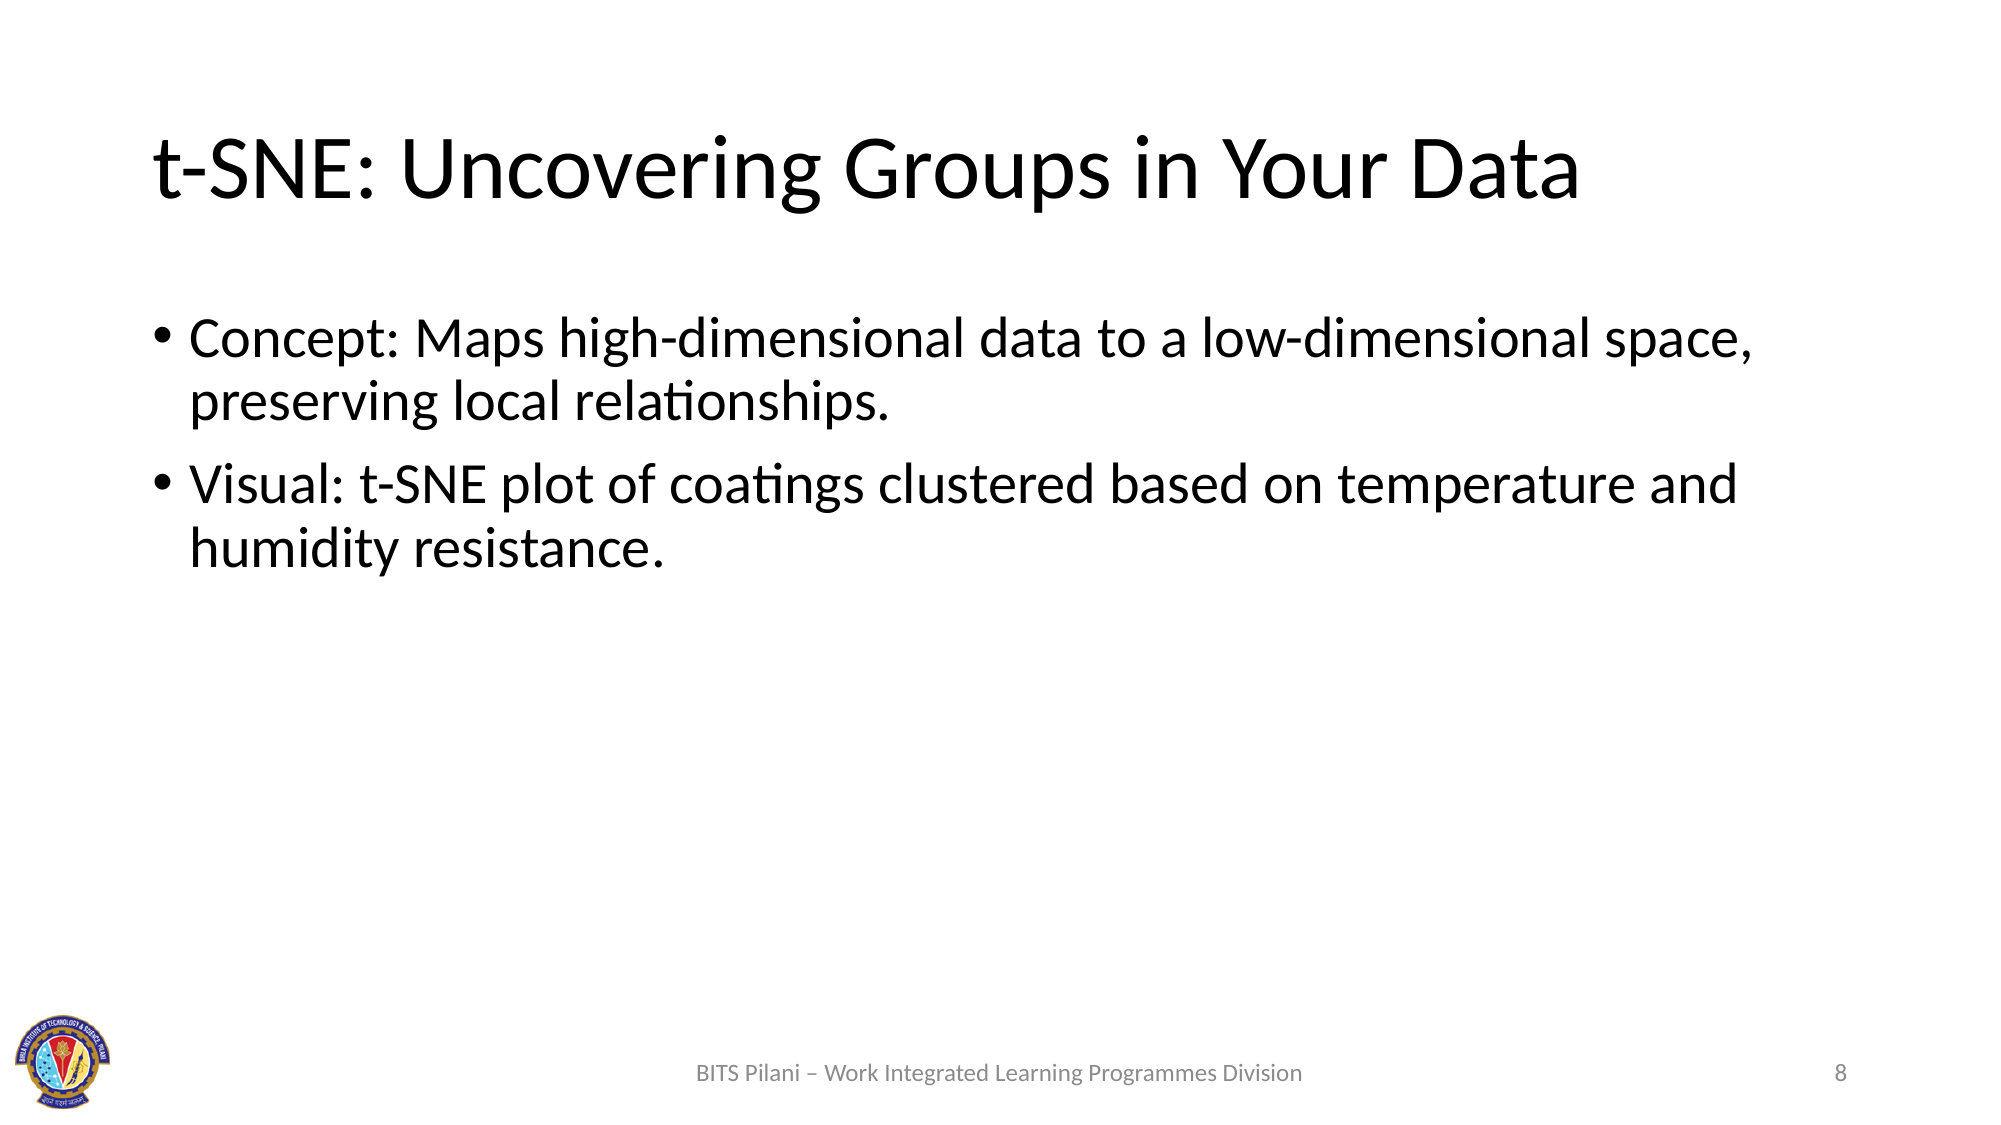

# t-SNE: Uncovering Groups in Your Data
Concept: Maps high-dimensional data to a low-dimensional space, preserving local relationships.
Visual: t-SNE plot of coatings clustered based on temperature and humidity resistance.